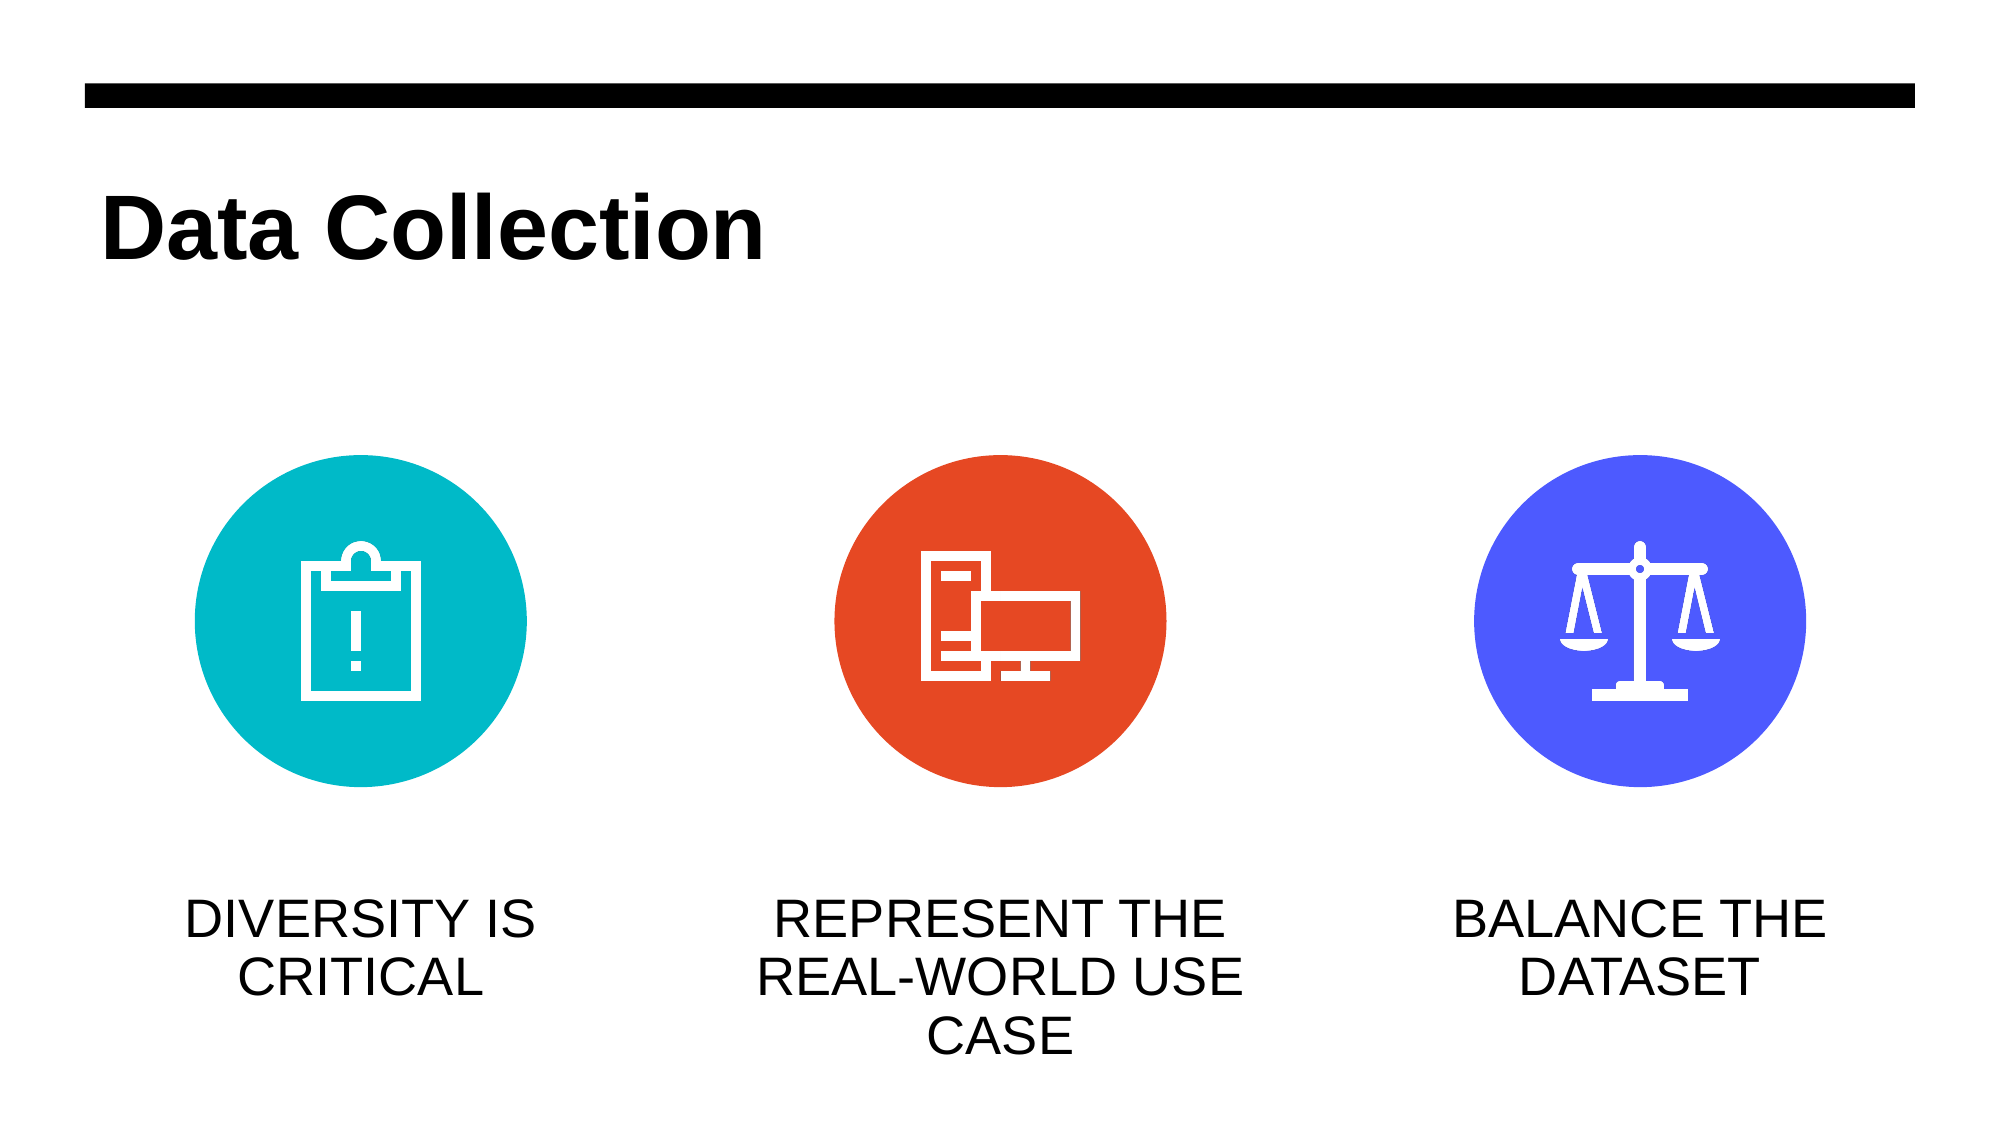

# Data Collection
Diversity is Critical
Represent the real-world use case
Balance the dataset